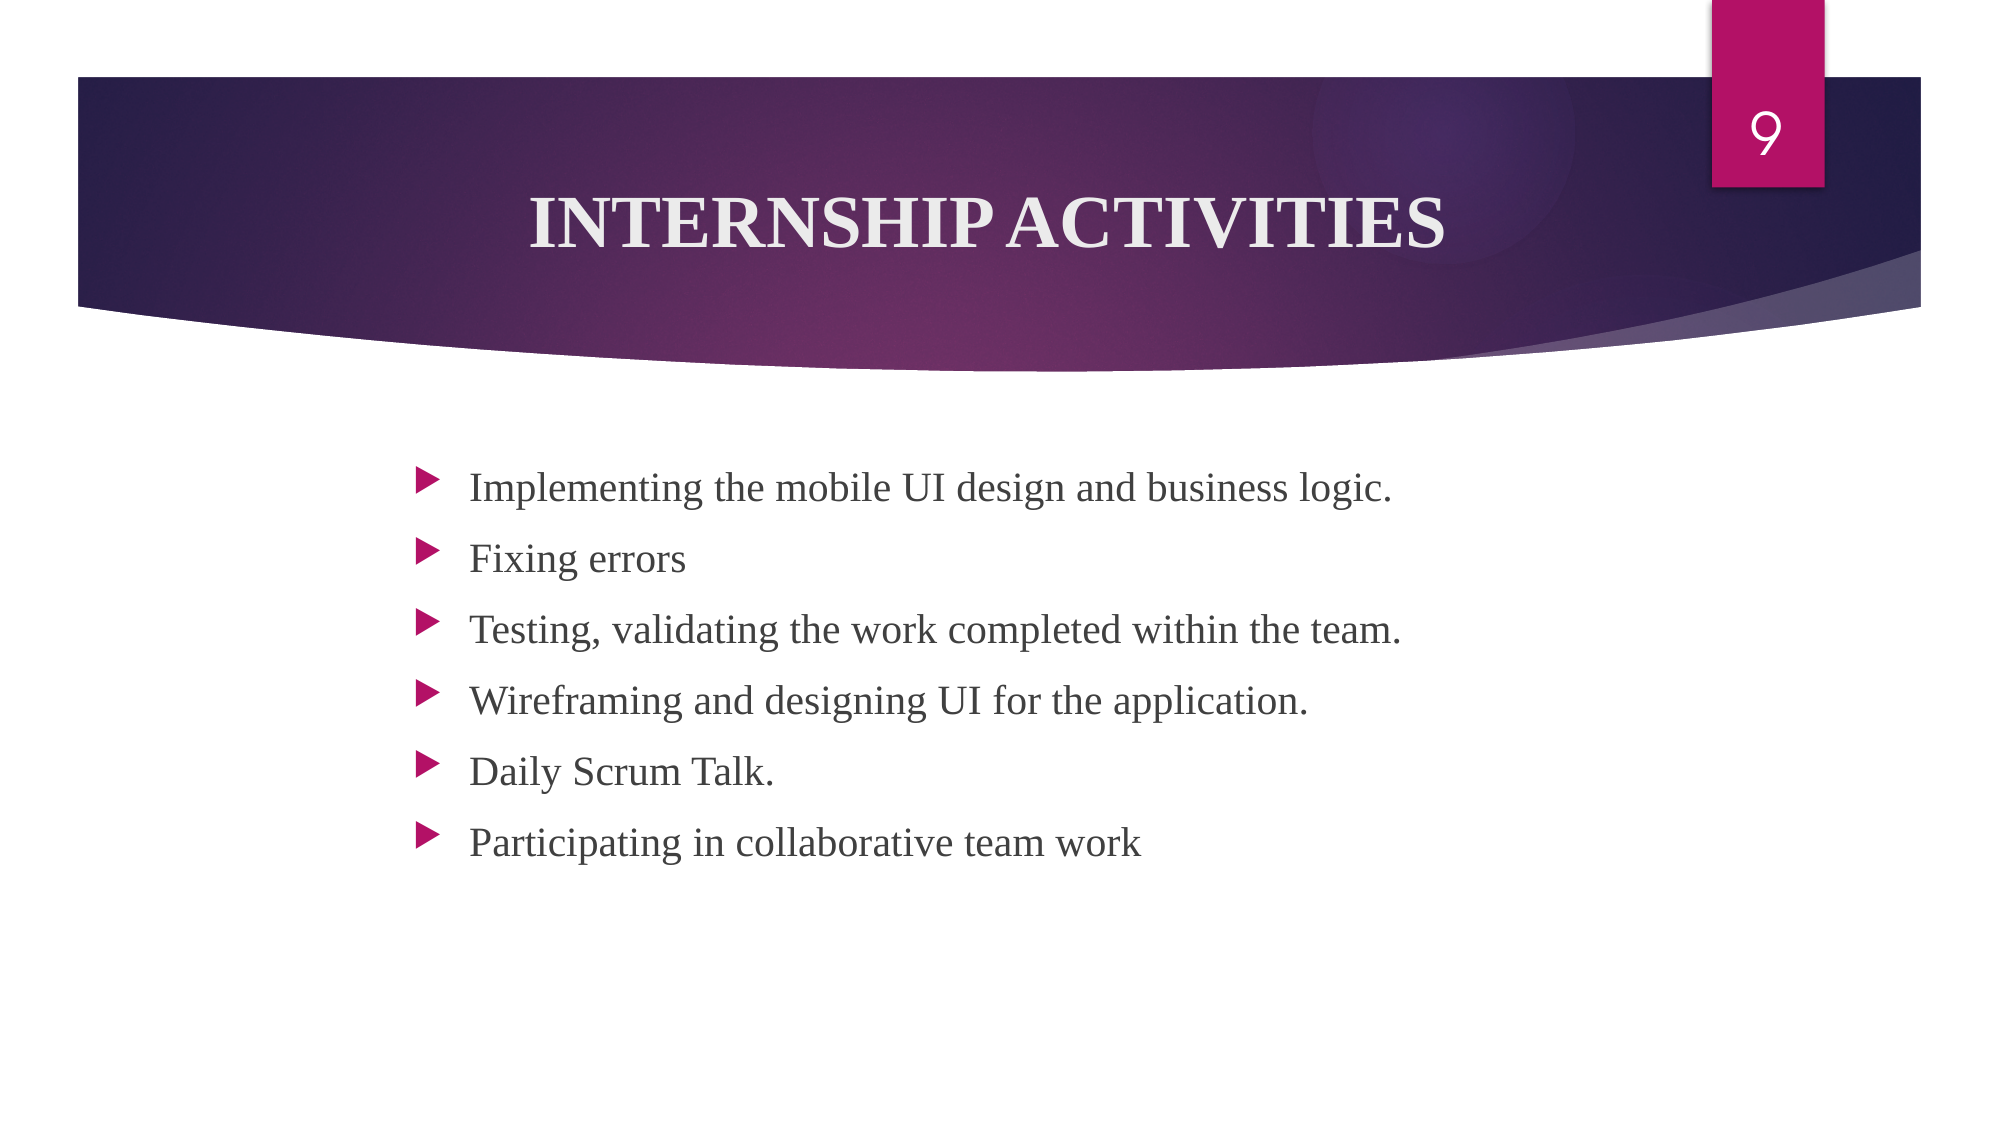

9
# INTERNSHIP ACTIVITIES
Implementing the mobile UI design and business logic.
Fixing errors
Testing, validating the work completed within the team.
Wireframing and designing UI for the application.
Daily Scrum Talk.
Participating in collaborative team work